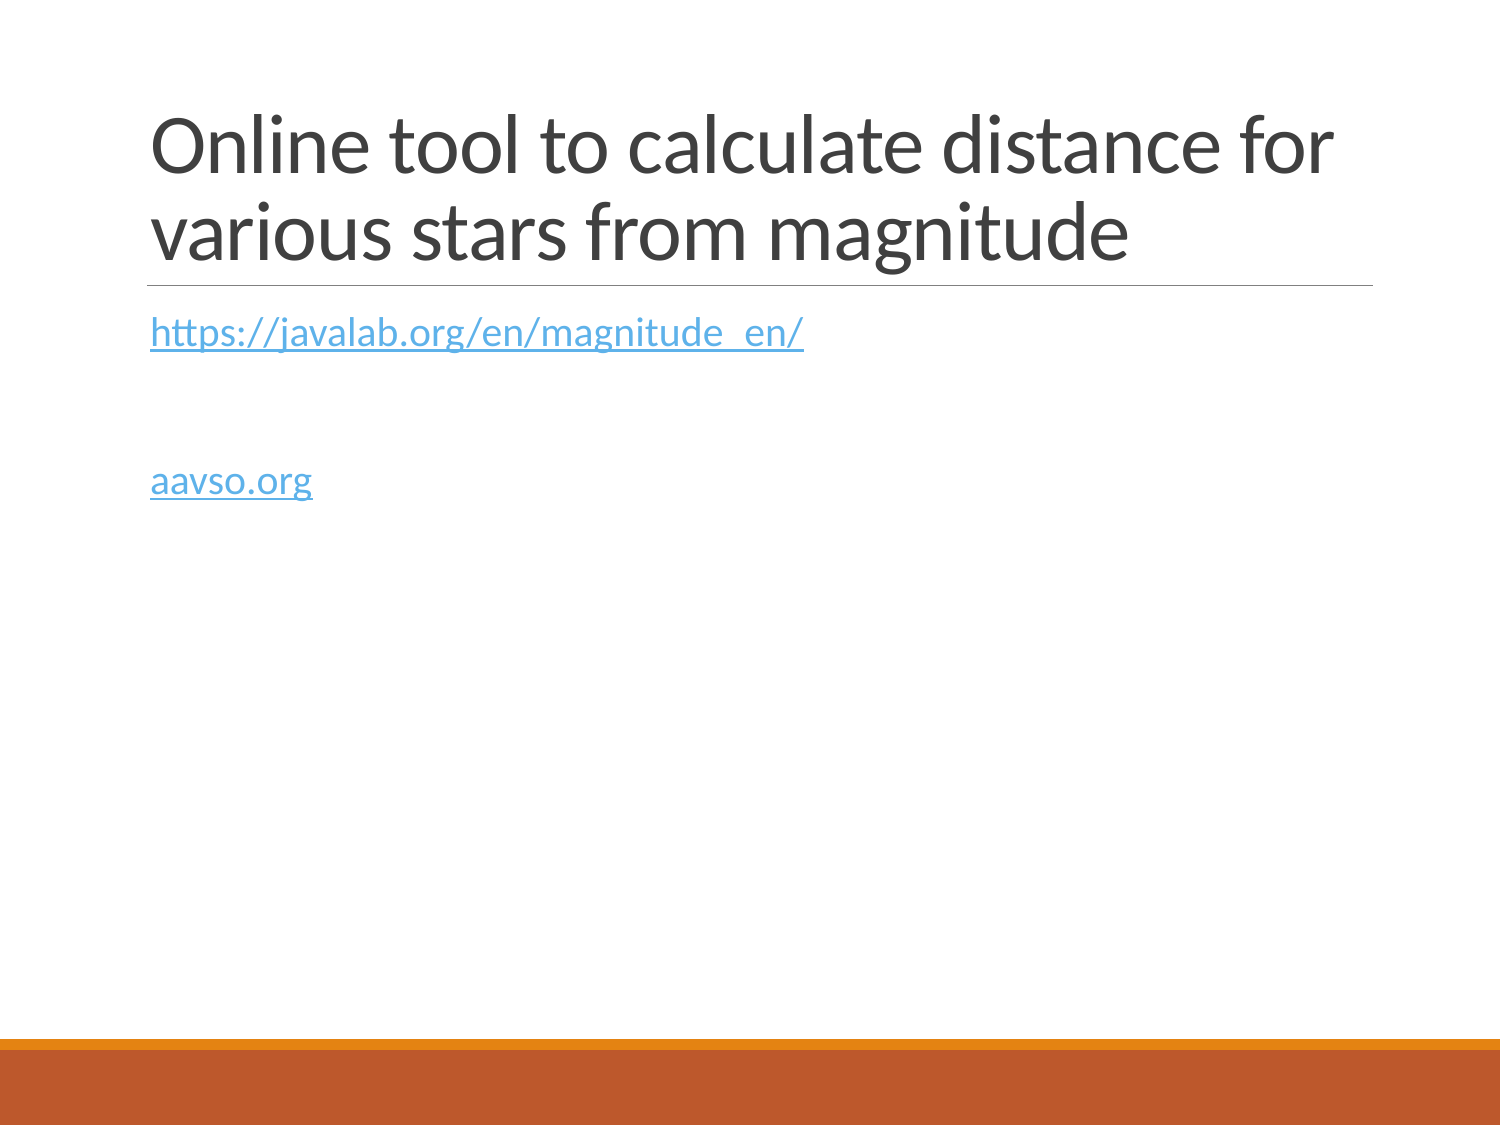

# Online tool to calculate distance for various stars from magnitude
https://javalab.org/en/magnitude_en/

aavso.org